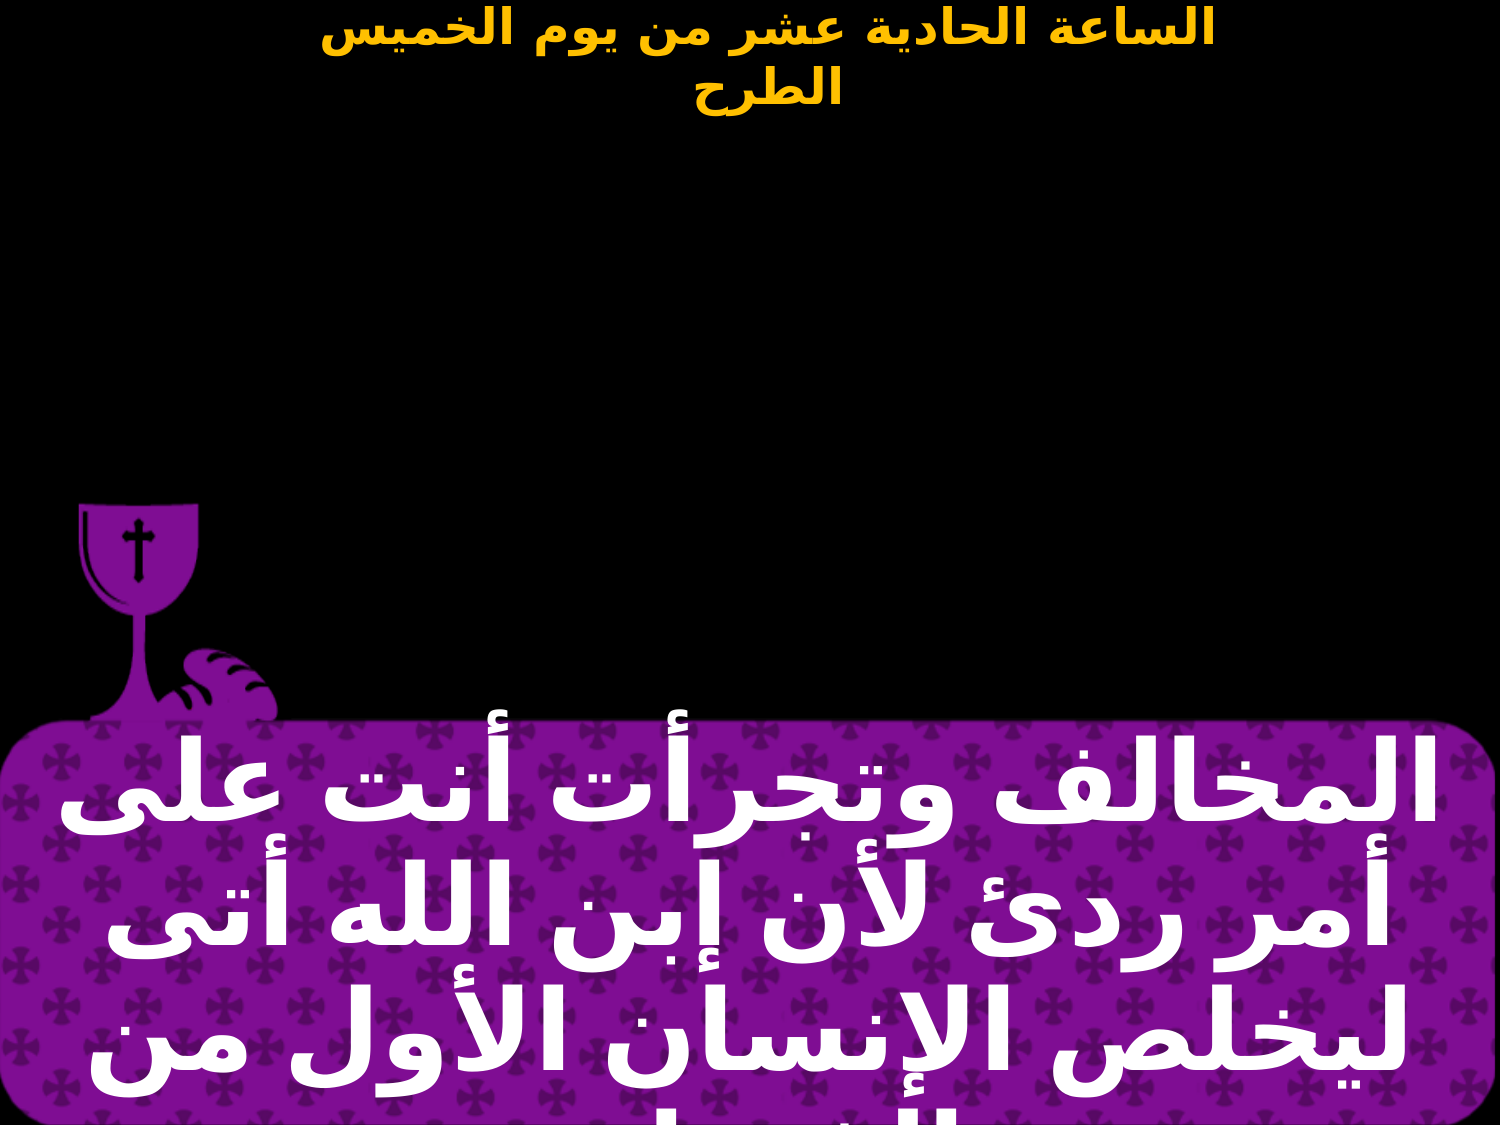

| المخالف وتجرأت أنت على أمر ردئ لأن إبن الله أتى ليخلص الإنسان الأول من الفساد . |
| --- |